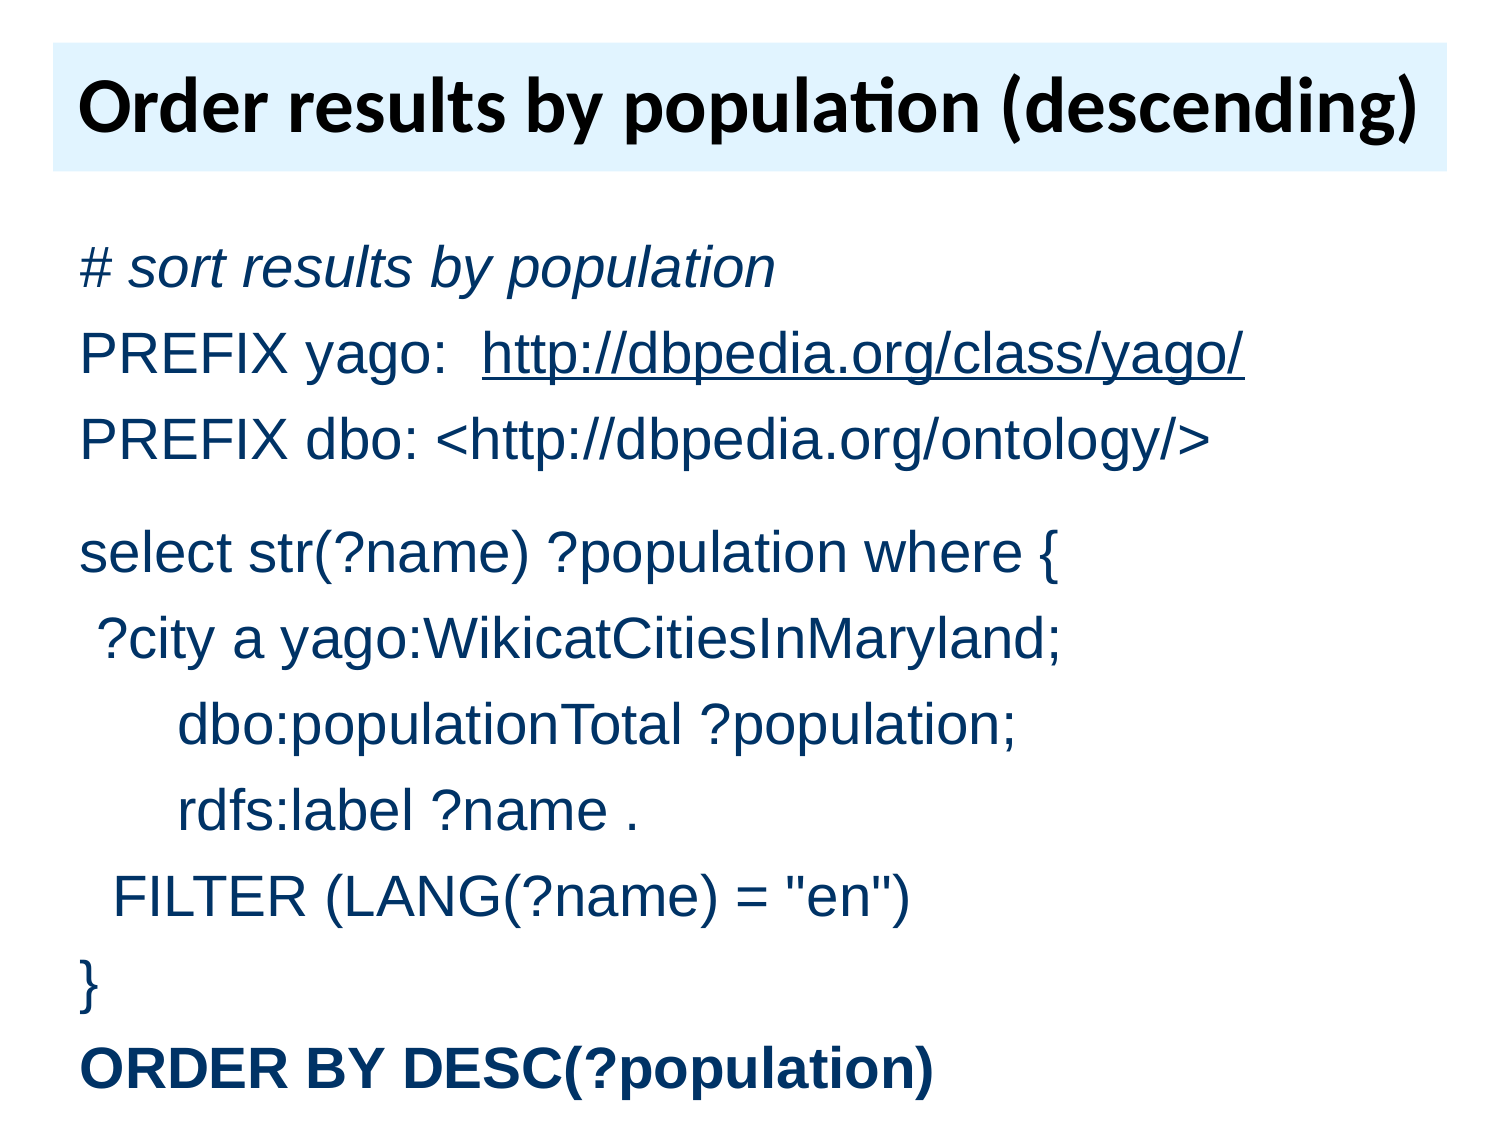

# Order results by population (descending)
# sort results by population
PREFIX yago:  http://dbpedia.org/class/yago/
PREFIX dbo: <http://dbpedia.org/ontology/>

select str(?name) ?population where {
 ?city a yago:WikicatCitiesInMaryland;
      dbo:populationTotal ?population;
      rdfs:label ?name .
  FILTER (LANG(?name) = "en")
}
ORDER BY DESC(?population)